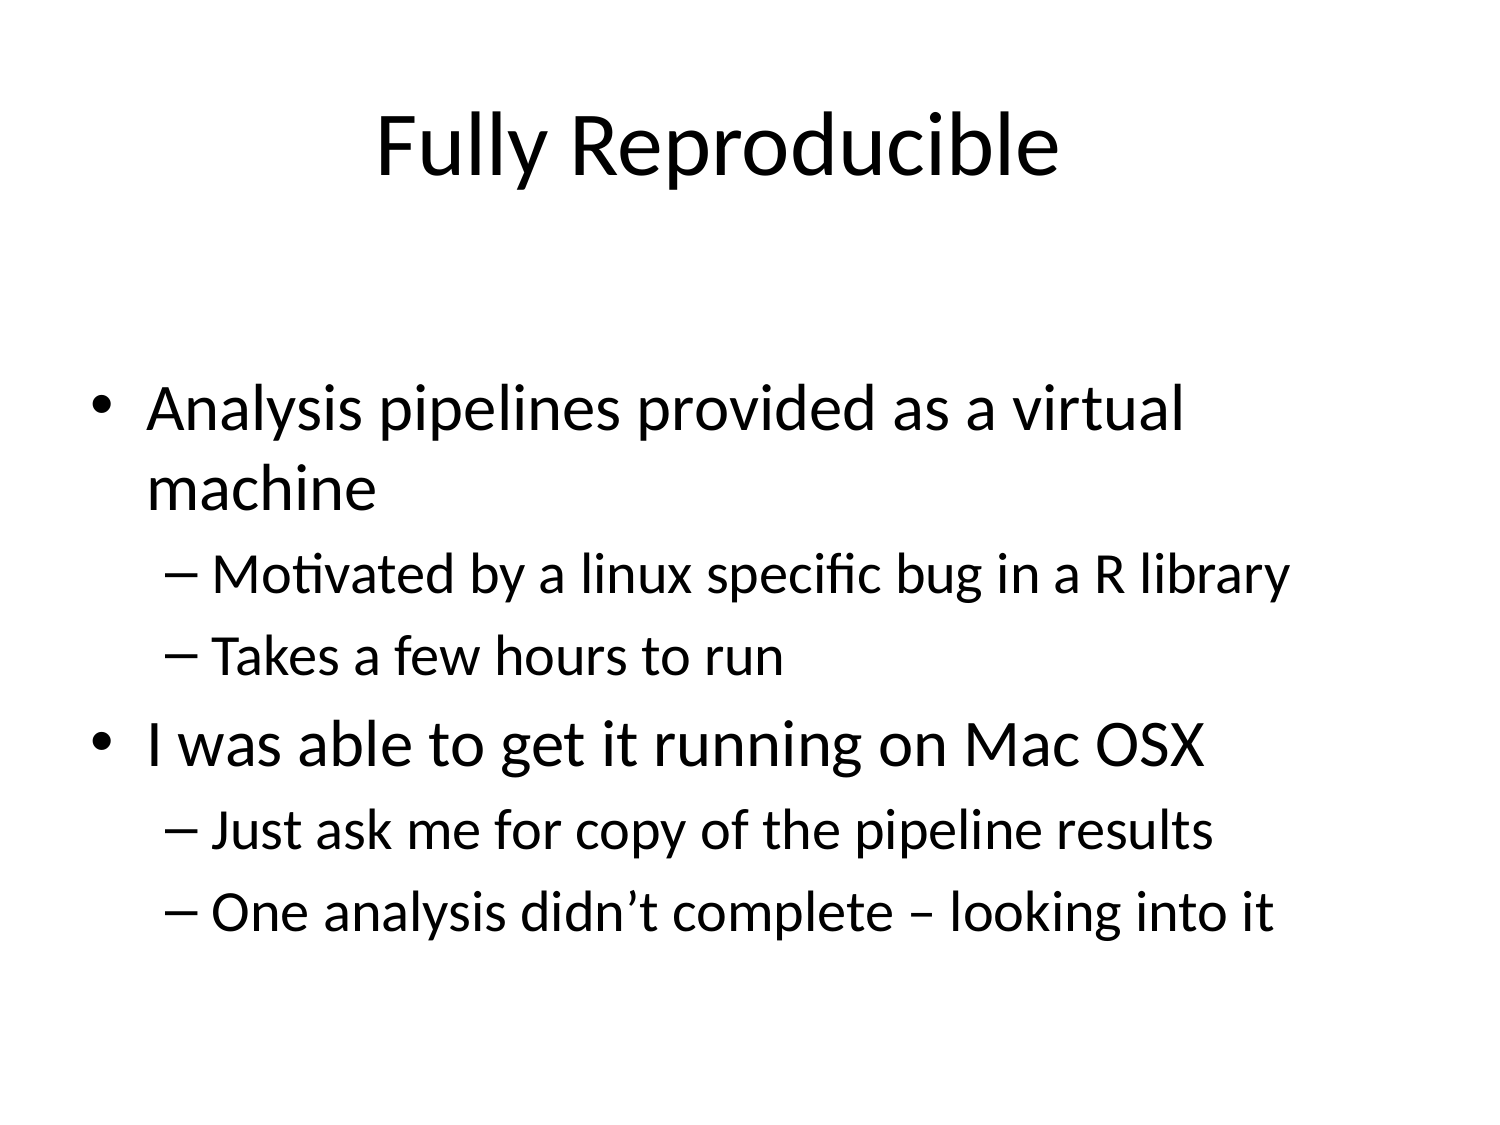

# Fully Reproducible

Analysis pipelines provided as a virtual machine
Motivated by a linux specific bug in a R library
Takes a few hours to run
I was able to get it running on Mac OSX
Just ask me for copy of the pipeline results
One analysis didn’t complete – looking into it